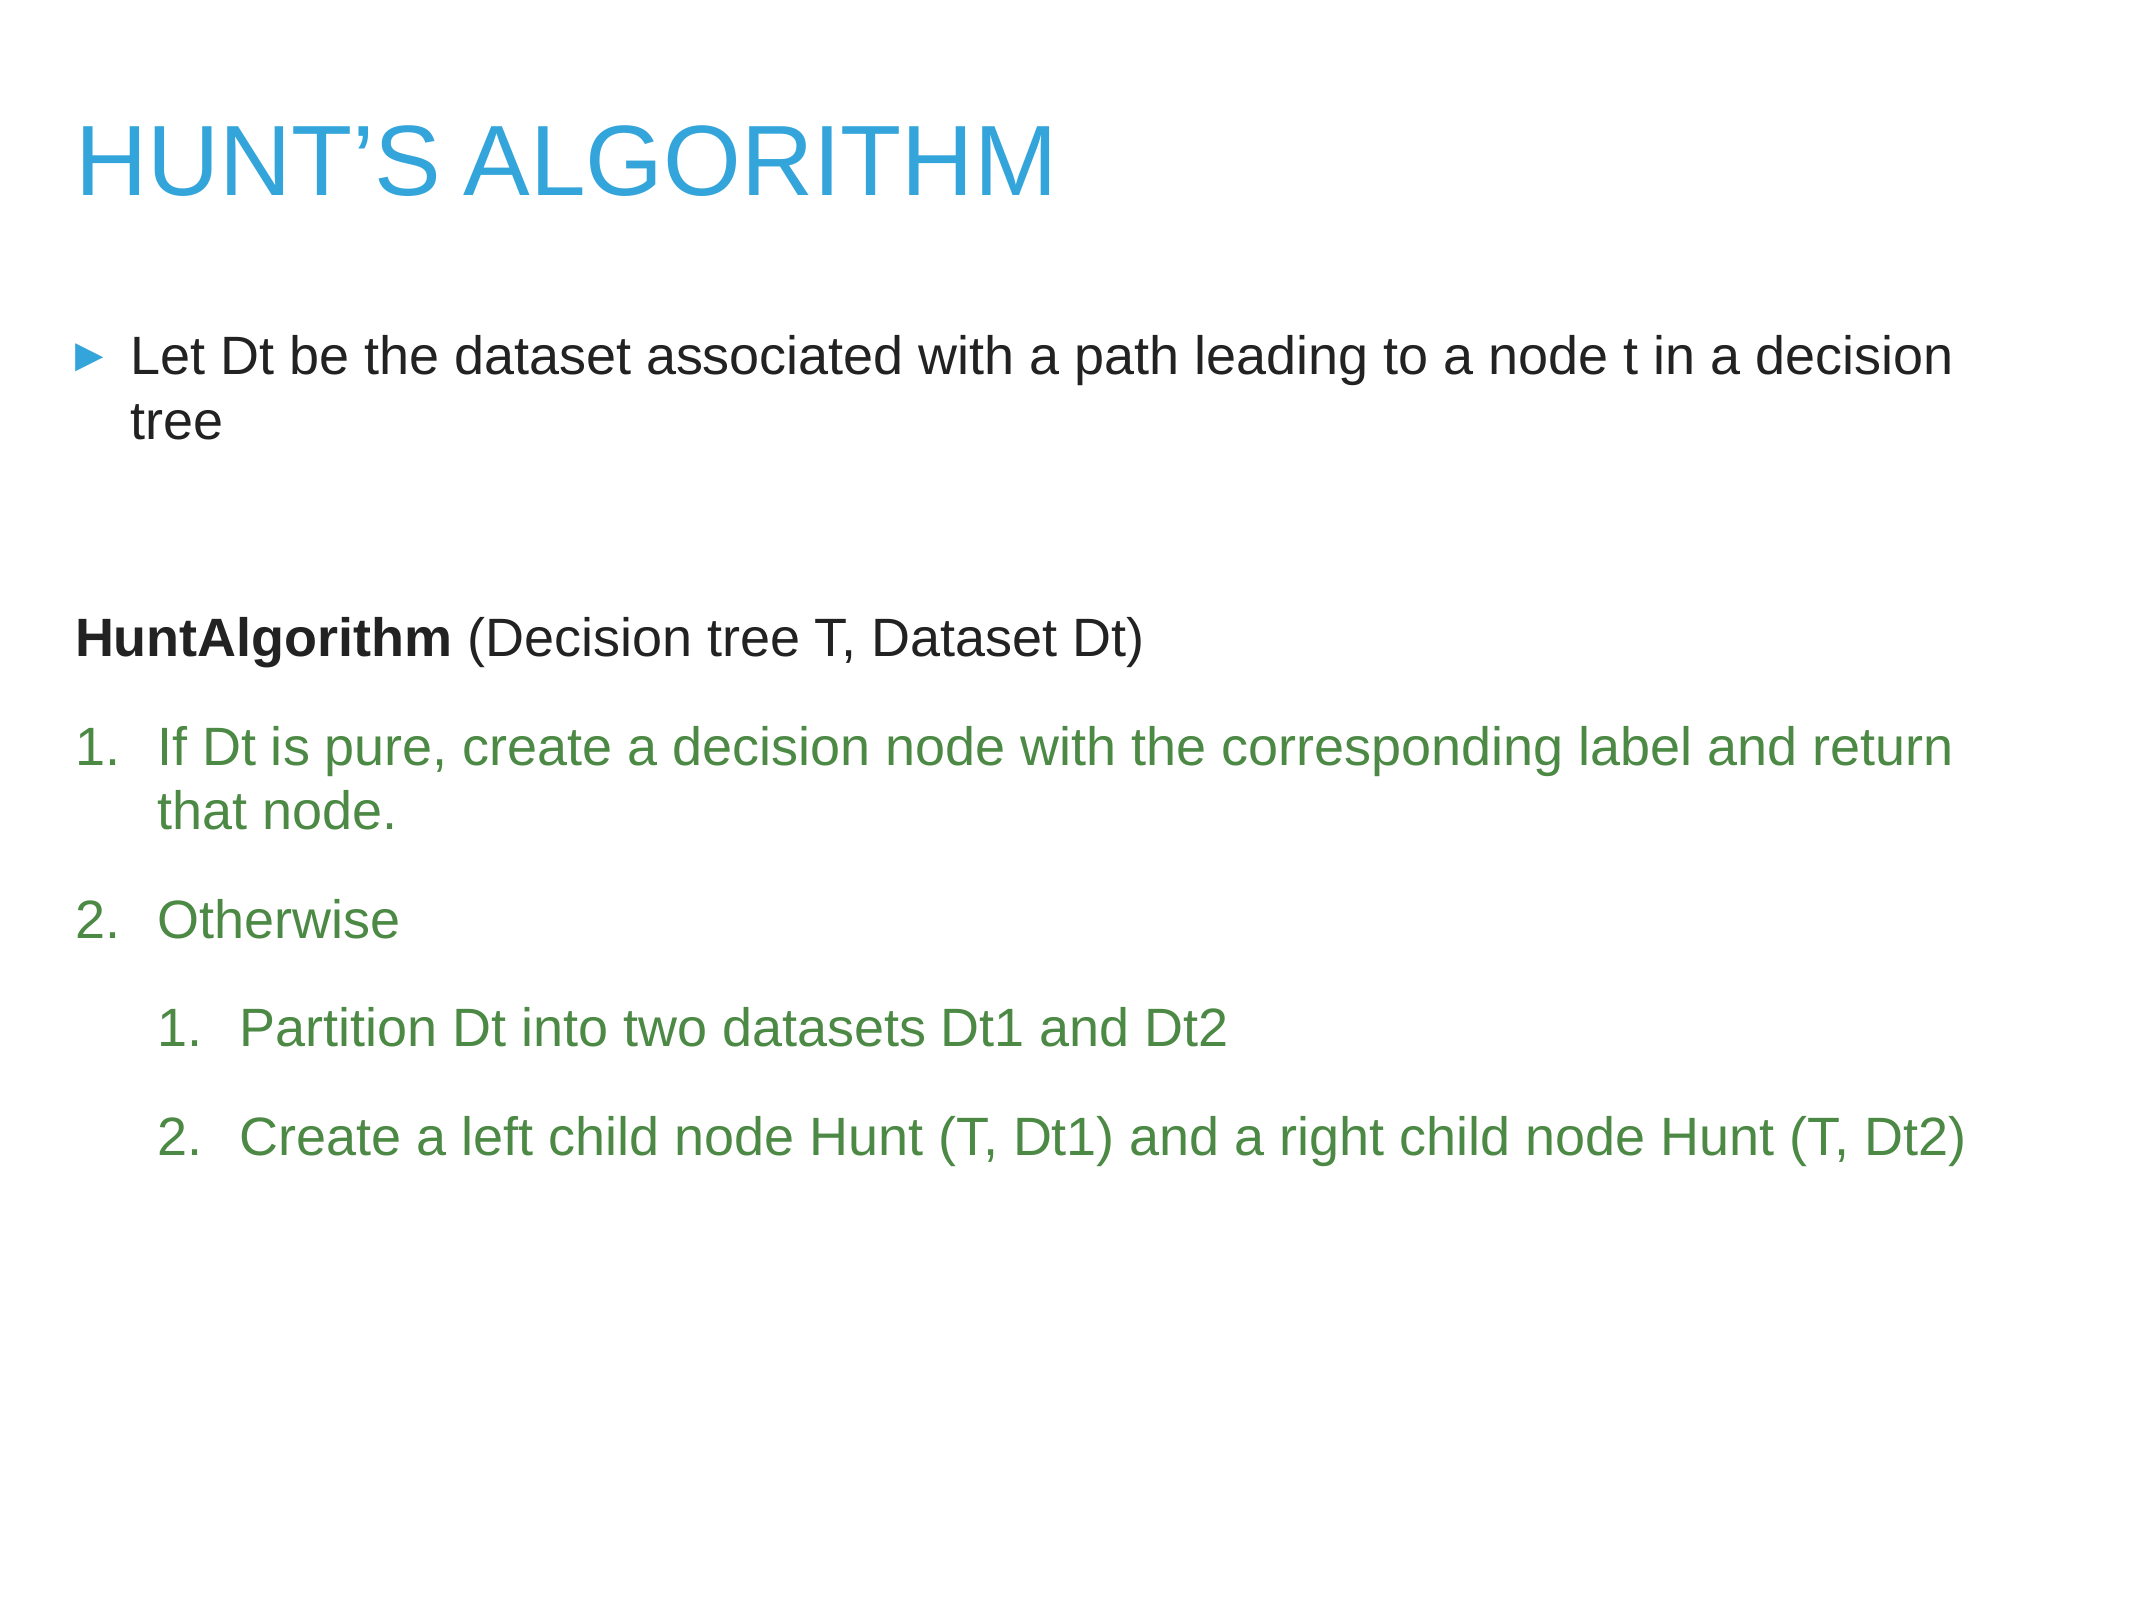

hunt’s algorithm
Let Dt be the dataset associated with a path leading to a node t in a decision tree

HuntAlgorithm (Decision tree T, Dataset Dt)
If Dt is pure, create a decision node with the corresponding label and return that node.
Otherwise
Partition Dt into two datasets Dt1 and Dt2
Create a left child node Hunt (T, Dt1) and a right child node Hunt (T, Dt2)